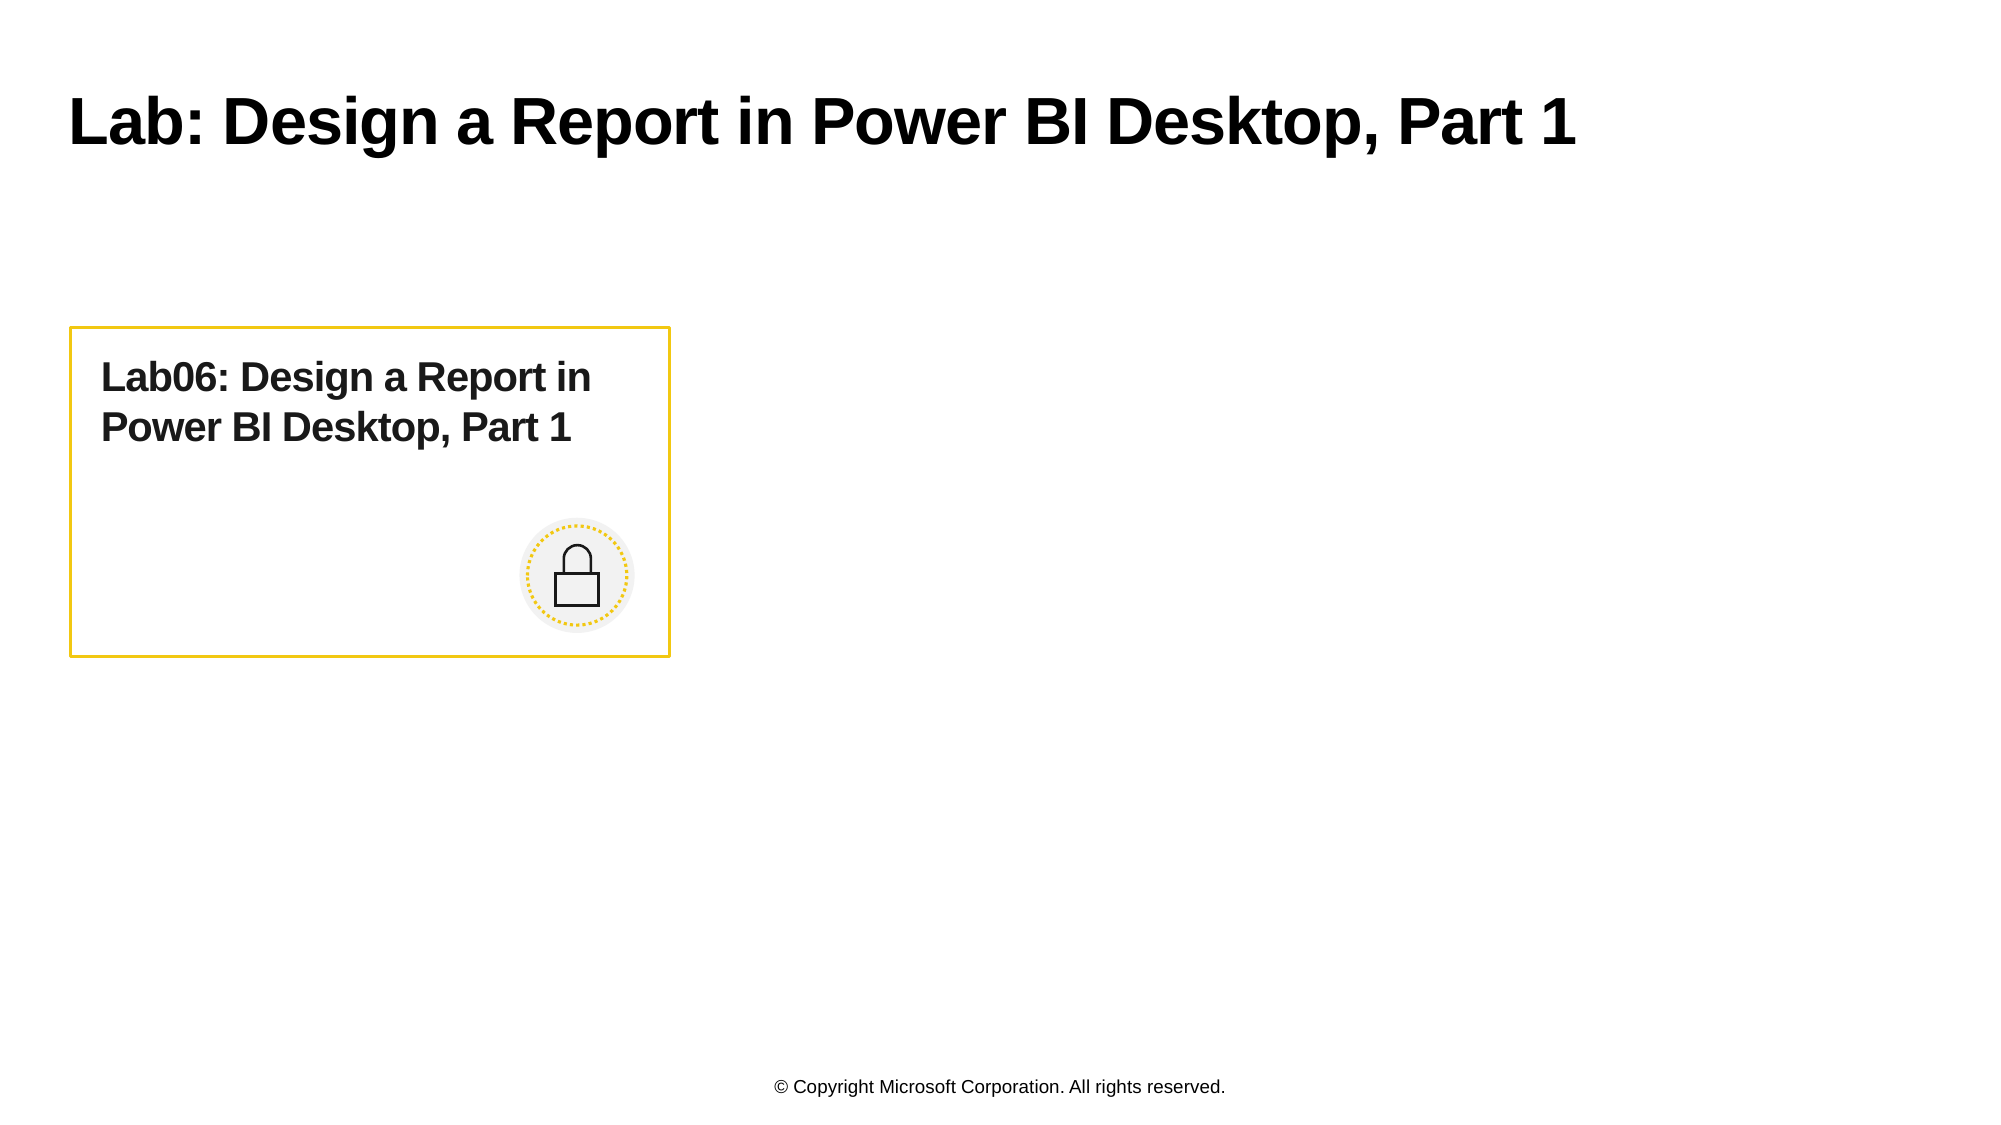

# Lab: Design a Report in Power BI Desktop, Part 1
Lab06: Design a Report in Power BI Desktop, Part 1